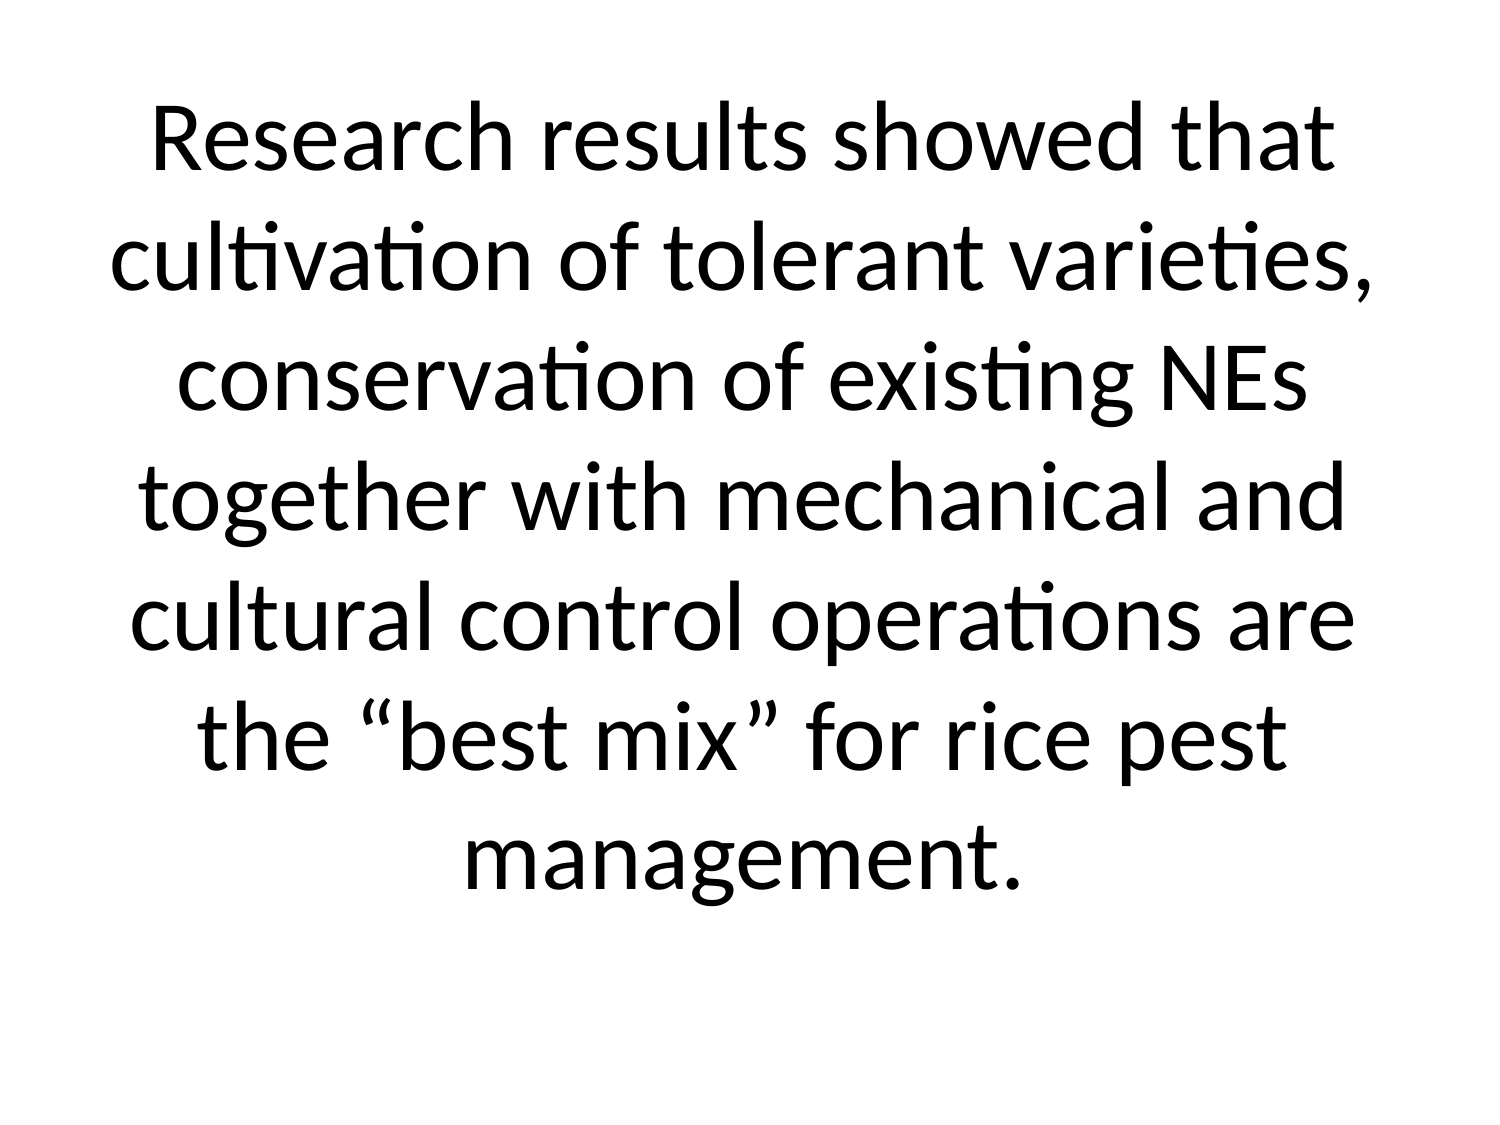

# Research results showed that cultivation of tolerant varieties, conservation of existing NEs together with mechanical and cultural control operations are the “best mix” for rice pest management.